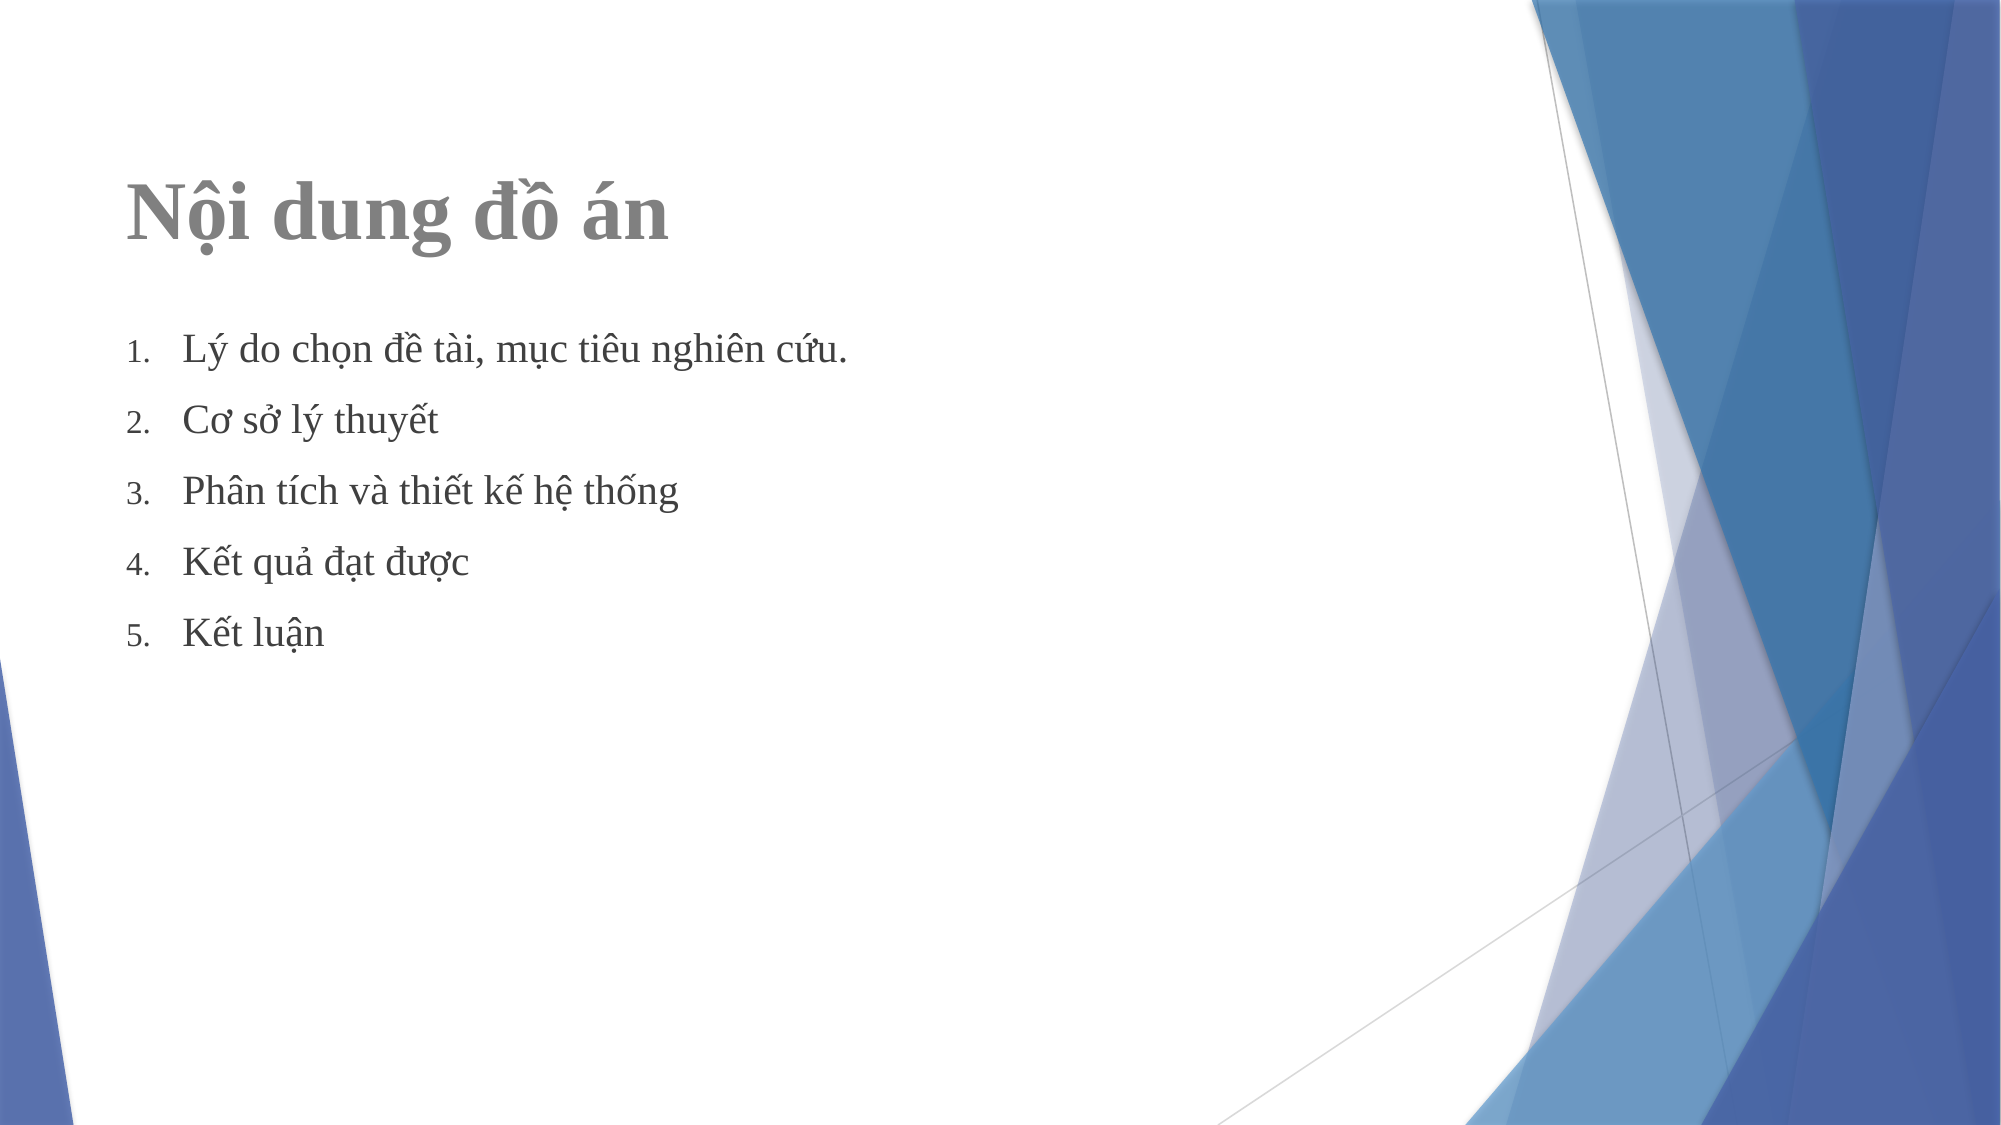

# Nội dung đồ án
Lý do chọn đề tài, mục tiêu nghiên cứu.
Cơ sở lý thuyết
Phân tích và thiết kế hệ thống
Kết quả đạt được
Kết luận